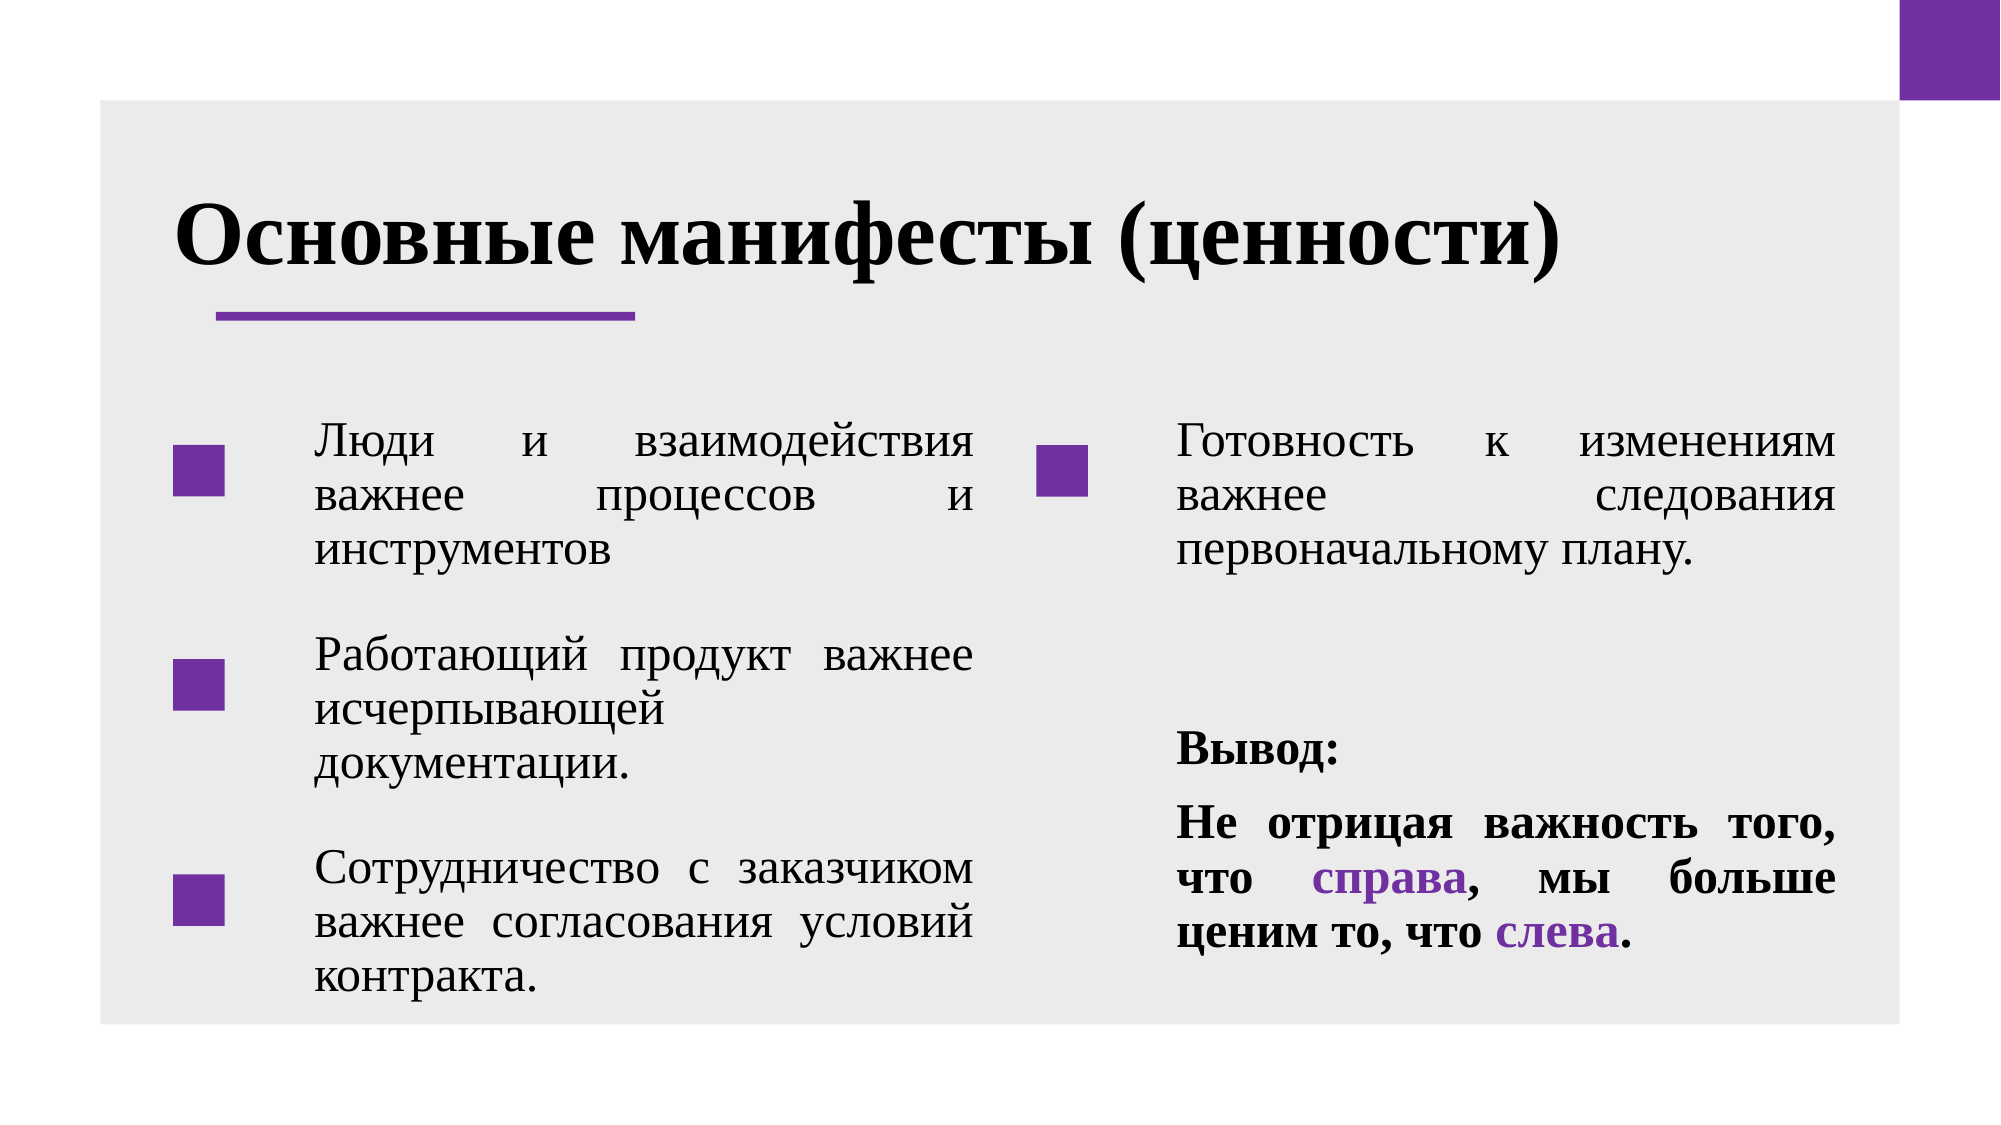

# Основные манифесты (ценности)

Люди и взаимодействия важнее процессов и инструментов
Готовность к изменениям важнее следования первоначальному плану.

Работающий продукт важнее исчерпывающей документации.

Вывод:
Не отрицая важность того, что справа, мы больше ценим то, что слева.
Сотрудничество с заказчиком важнее согласования условий контракта.